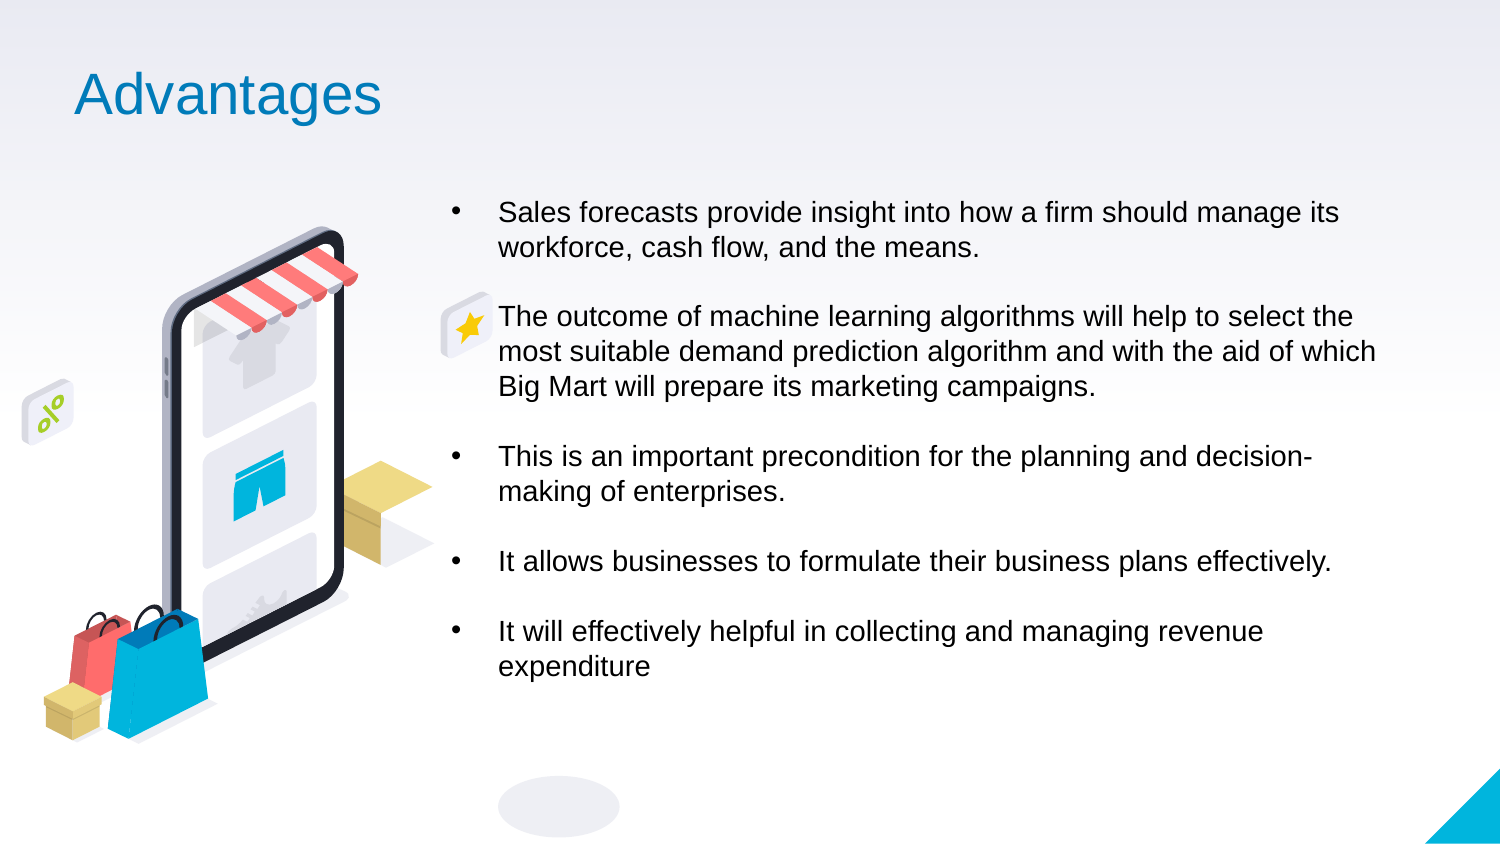

Advantages
Sales forecasts provide insight into how a firm should manage its workforce, cash flow, and the means.

The outcome of machine learning algorithms will help to select the most suitable demand prediction algorithm and with the aid of which Big Mart will prepare its marketing campaigns.

This is an important precondition for the planning and decision-making of enterprises.

It allows businesses to formulate their business plans effectively.

It will effectively helpful in collecting and managing revenue expenditure